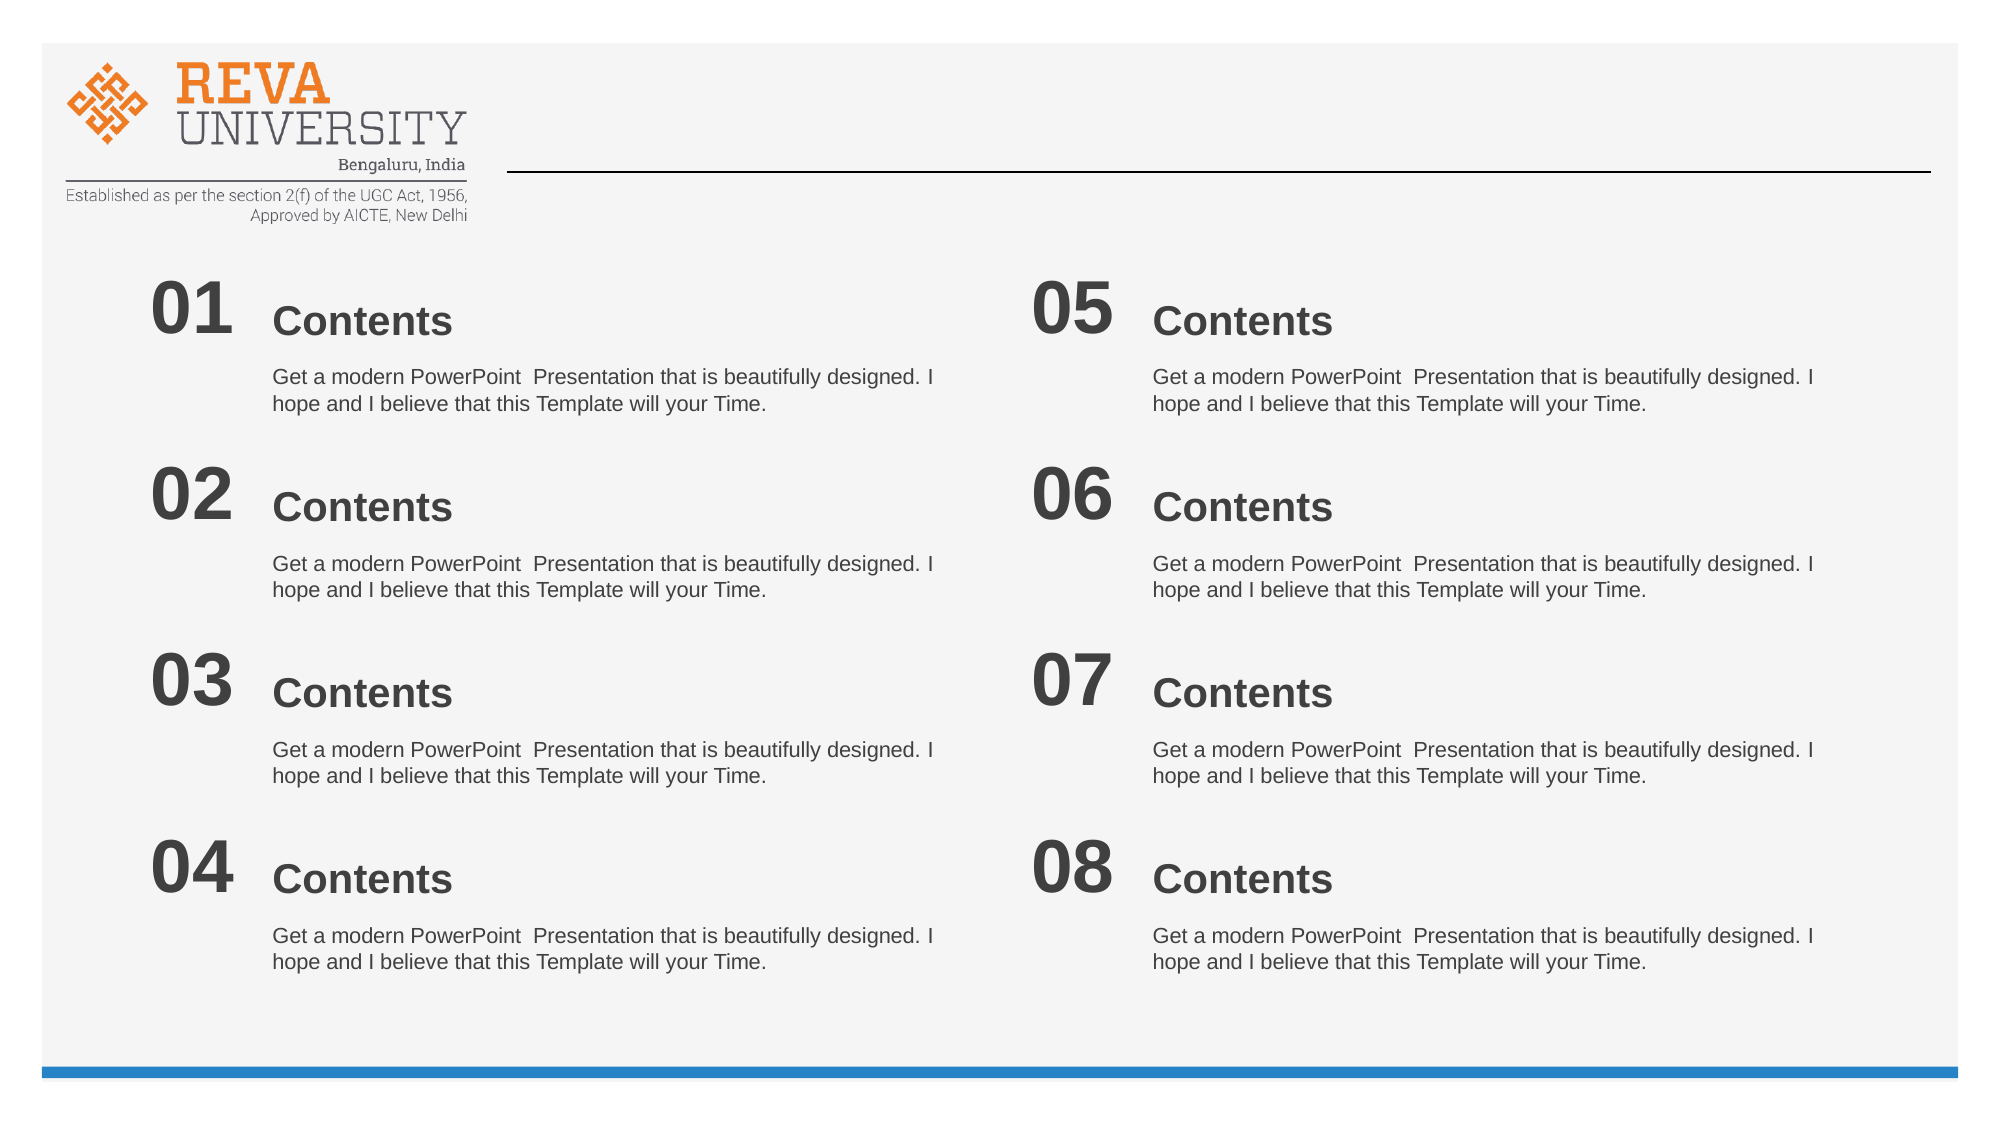

#
01
Contents
Get a modern PowerPoint  Presentation that is beautifully designed. I hope and I believe that this Template will your Time.
05
Contents
Get a modern PowerPoint  Presentation that is beautifully designed. I hope and I believe that this Template will your Time.
02
Contents
Get a modern PowerPoint  Presentation that is beautifully designed. I hope and I believe that this Template will your Time.
06
Contents
Get a modern PowerPoint  Presentation that is beautifully designed. I hope and I believe that this Template will your Time.
03
Contents
Get a modern PowerPoint  Presentation that is beautifully designed. I hope and I believe that this Template will your Time.
07
Contents
Get a modern PowerPoint  Presentation that is beautifully designed. I hope and I believe that this Template will your Time.
04
Contents
Get a modern PowerPoint  Presentation that is beautifully designed. I hope and I believe that this Template will your Time.
08
Contents
Get a modern PowerPoint  Presentation that is beautifully designed. I hope and I believe that this Template will your Time.